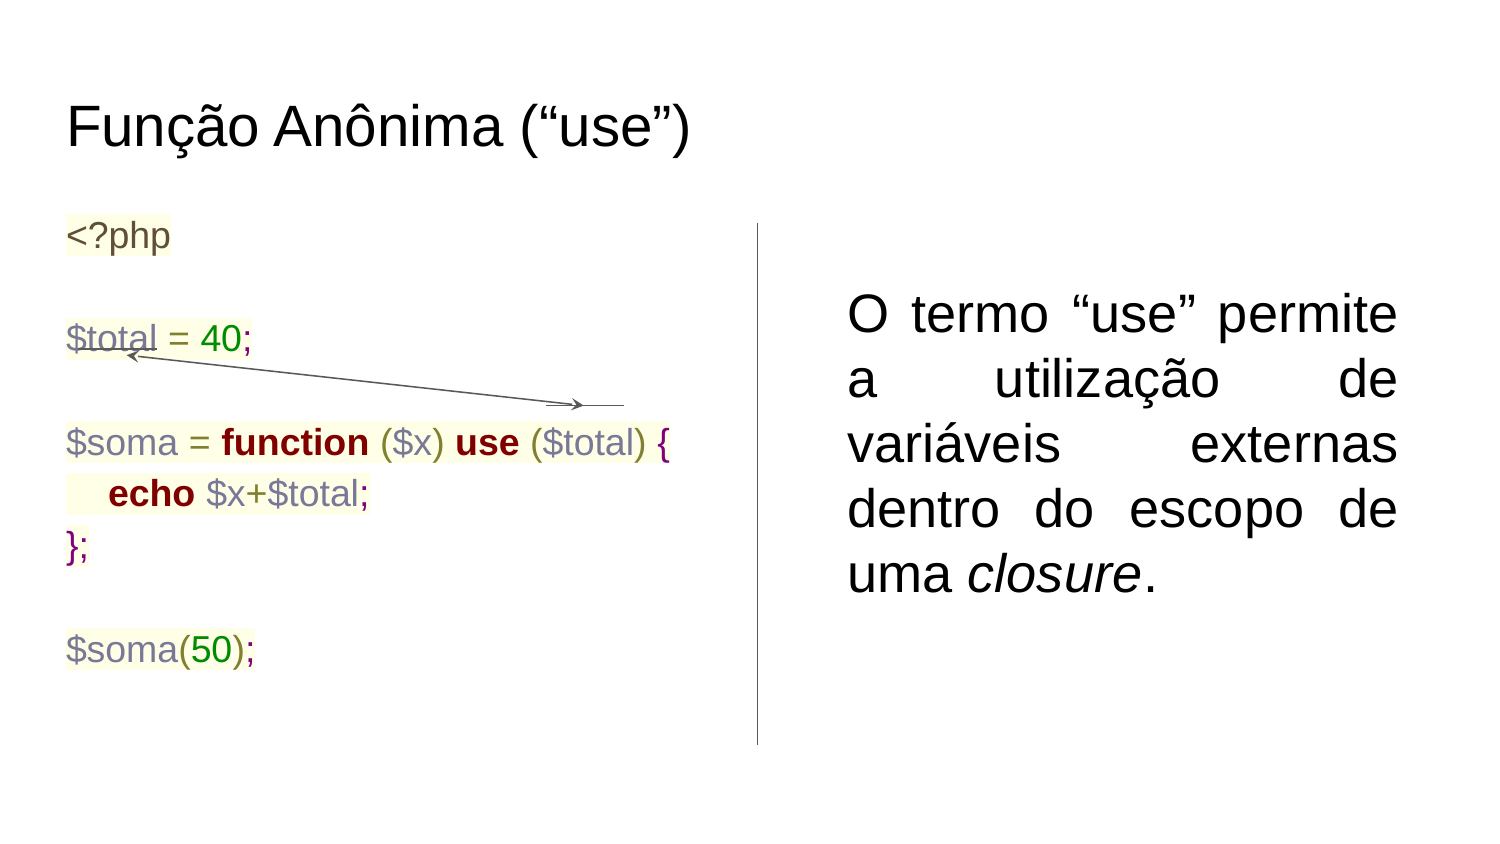

# Função Anônima (“use”)
<?php
$total = 40;
$soma = function ($x) use ($total) {
    echo $x+$total;
};
$soma(50);

O termo “use” permite a utilização de variáveis externas dentro do escopo de uma closure.